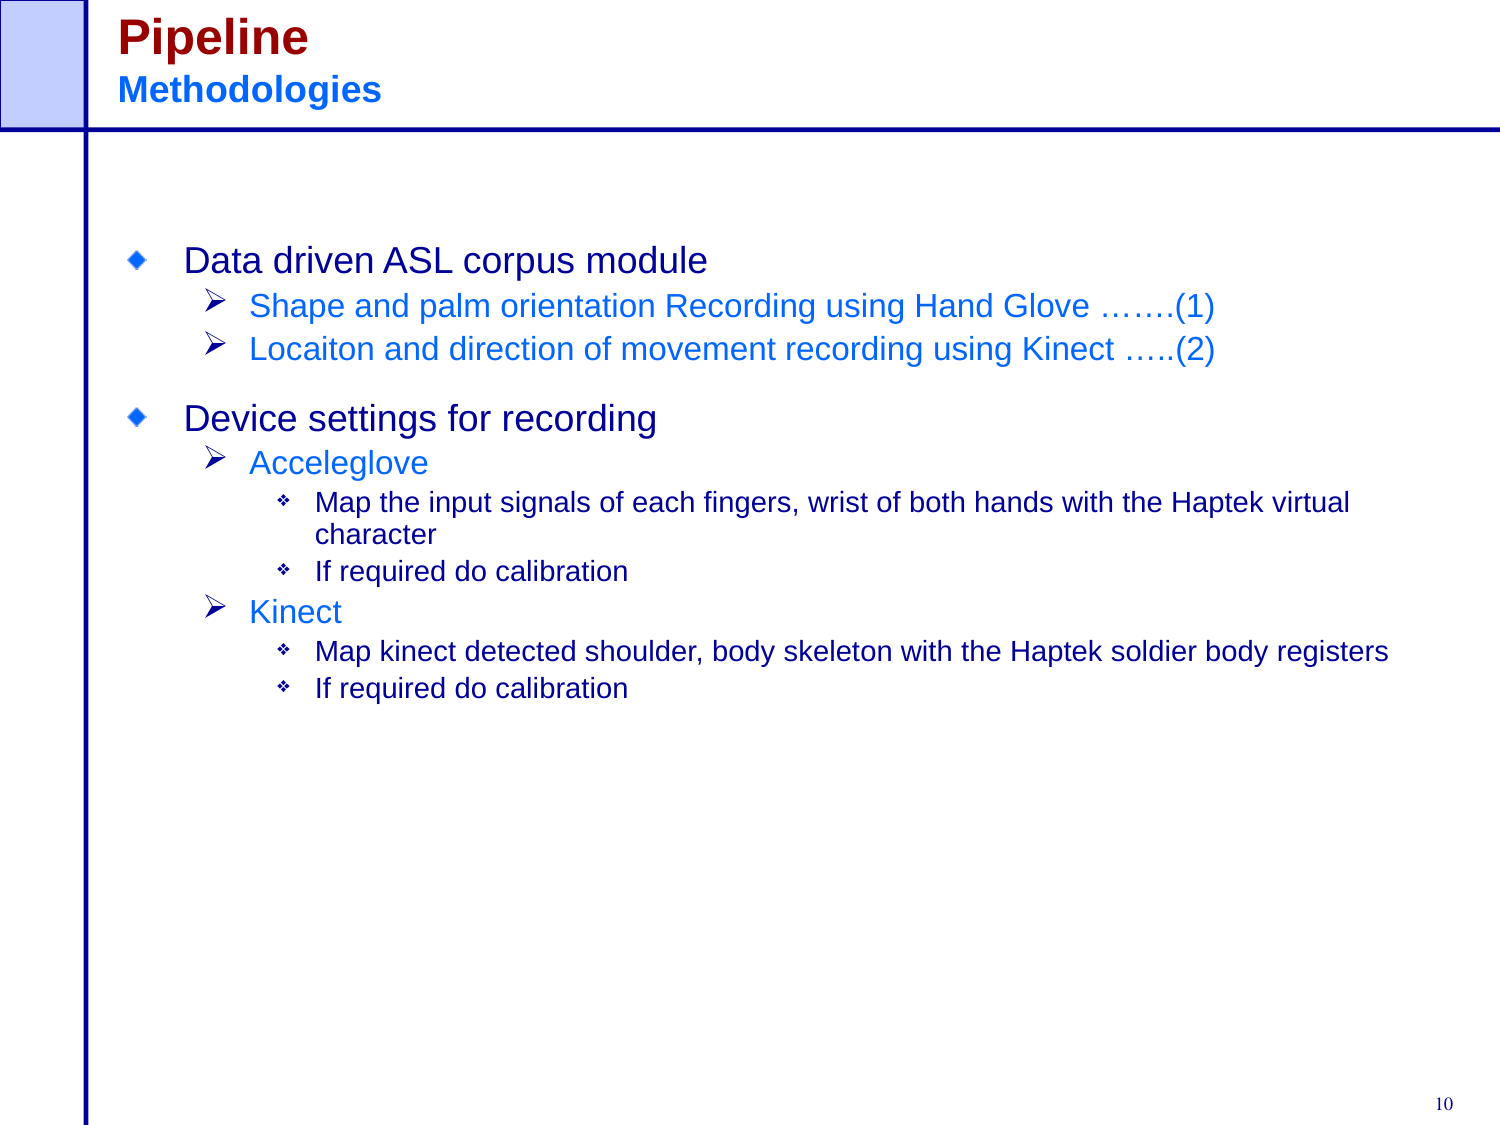

# Pipeline Methodologies
Data driven ASL corpus module
Shape and palm orientation Recording using Hand Glove …….(1)
Locaiton and direction of movement recording using Kinect …..(2)

Device settings for recording
Acceleglove
Map the input signals of each fingers, wrist of both hands with the Haptek virtual character
If required do calibration
Kinect
Map kinect detected shoulder, body skeleton with the Haptek soldier body registers
If required do calibration